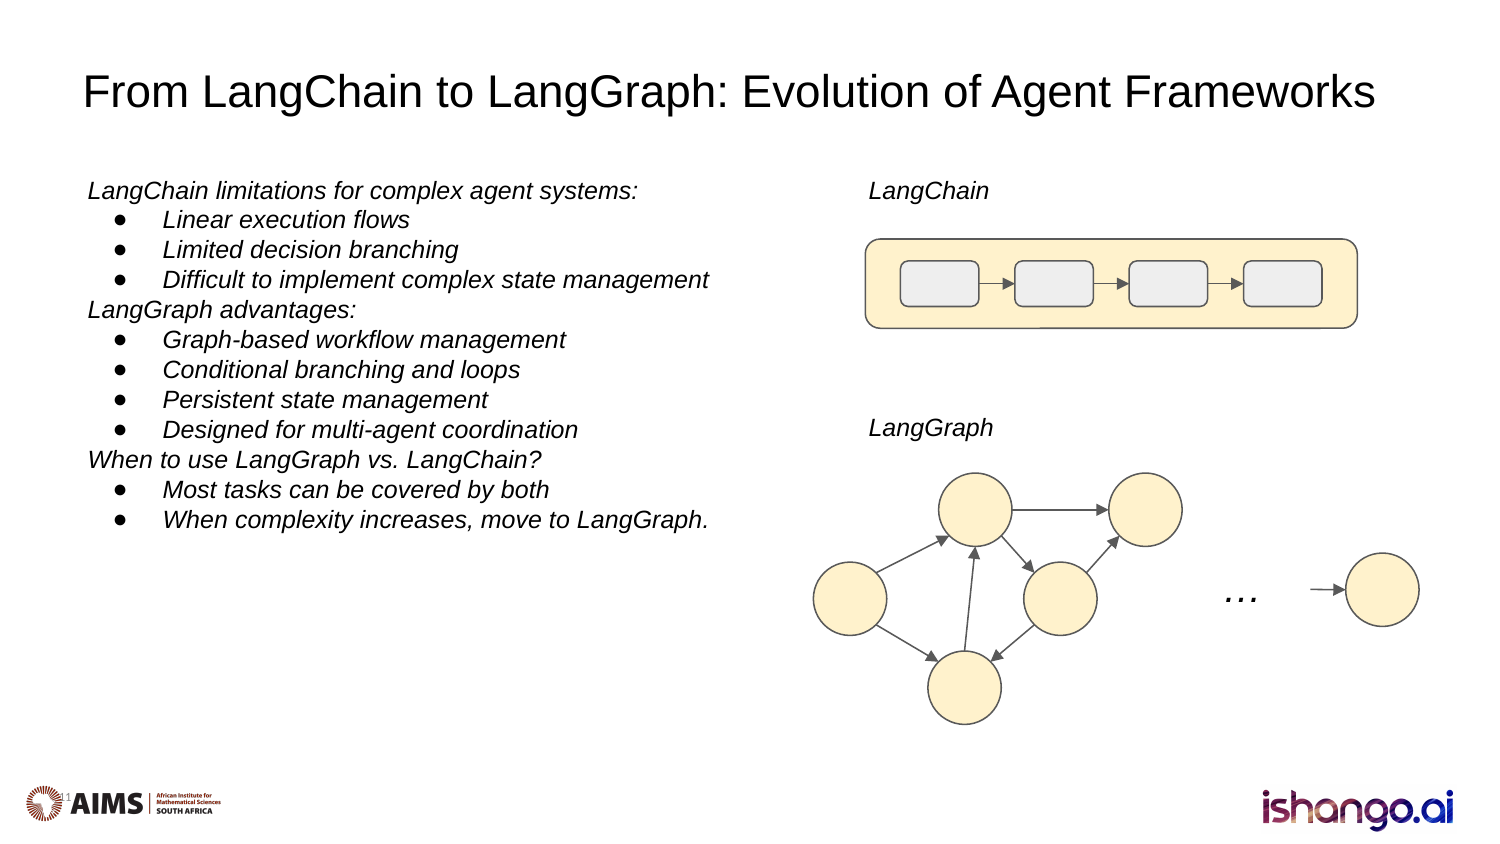

# From LangChain to LangGraph: Evolution of Agent Frameworks
LangChain limitations for complex agent systems:
Linear execution flows
Limited decision branching
Difficult to implement complex state management
LangGraph advantages:
Graph-based workflow management
Conditional branching and loops
Persistent state management
Designed for multi-agent coordination
When to use LangGraph vs. LangChain?
Most tasks can be covered by both
When complexity increases, move to LangGraph.
LangChain

LangGraph

…

11